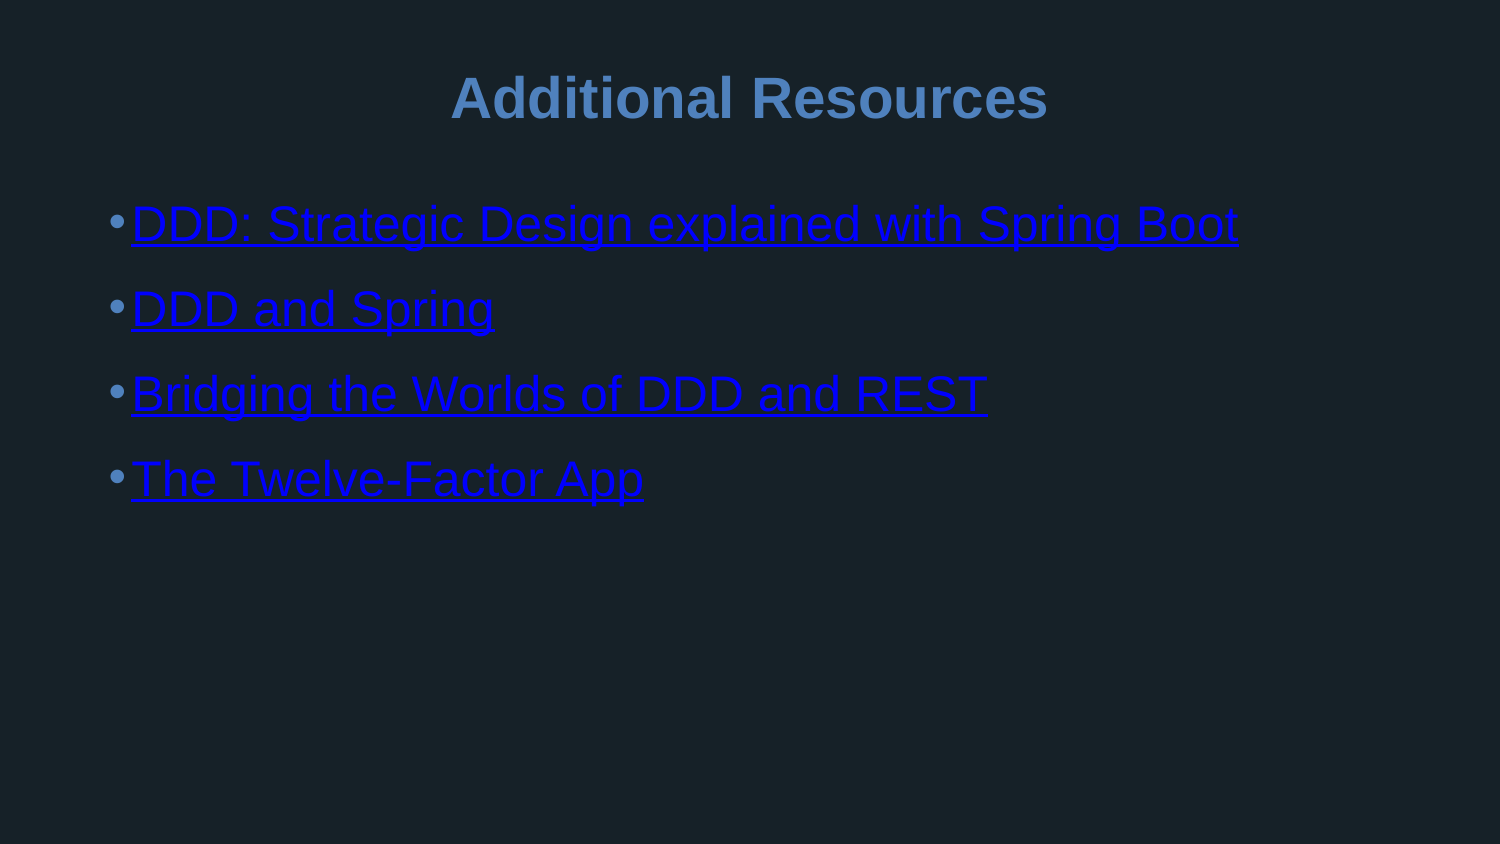

# Additional Resources
DDD: Strategic Design explained with Spring Boot
DDD and Spring
Bridging the Worlds of DDD and REST
The Twelve-Factor App